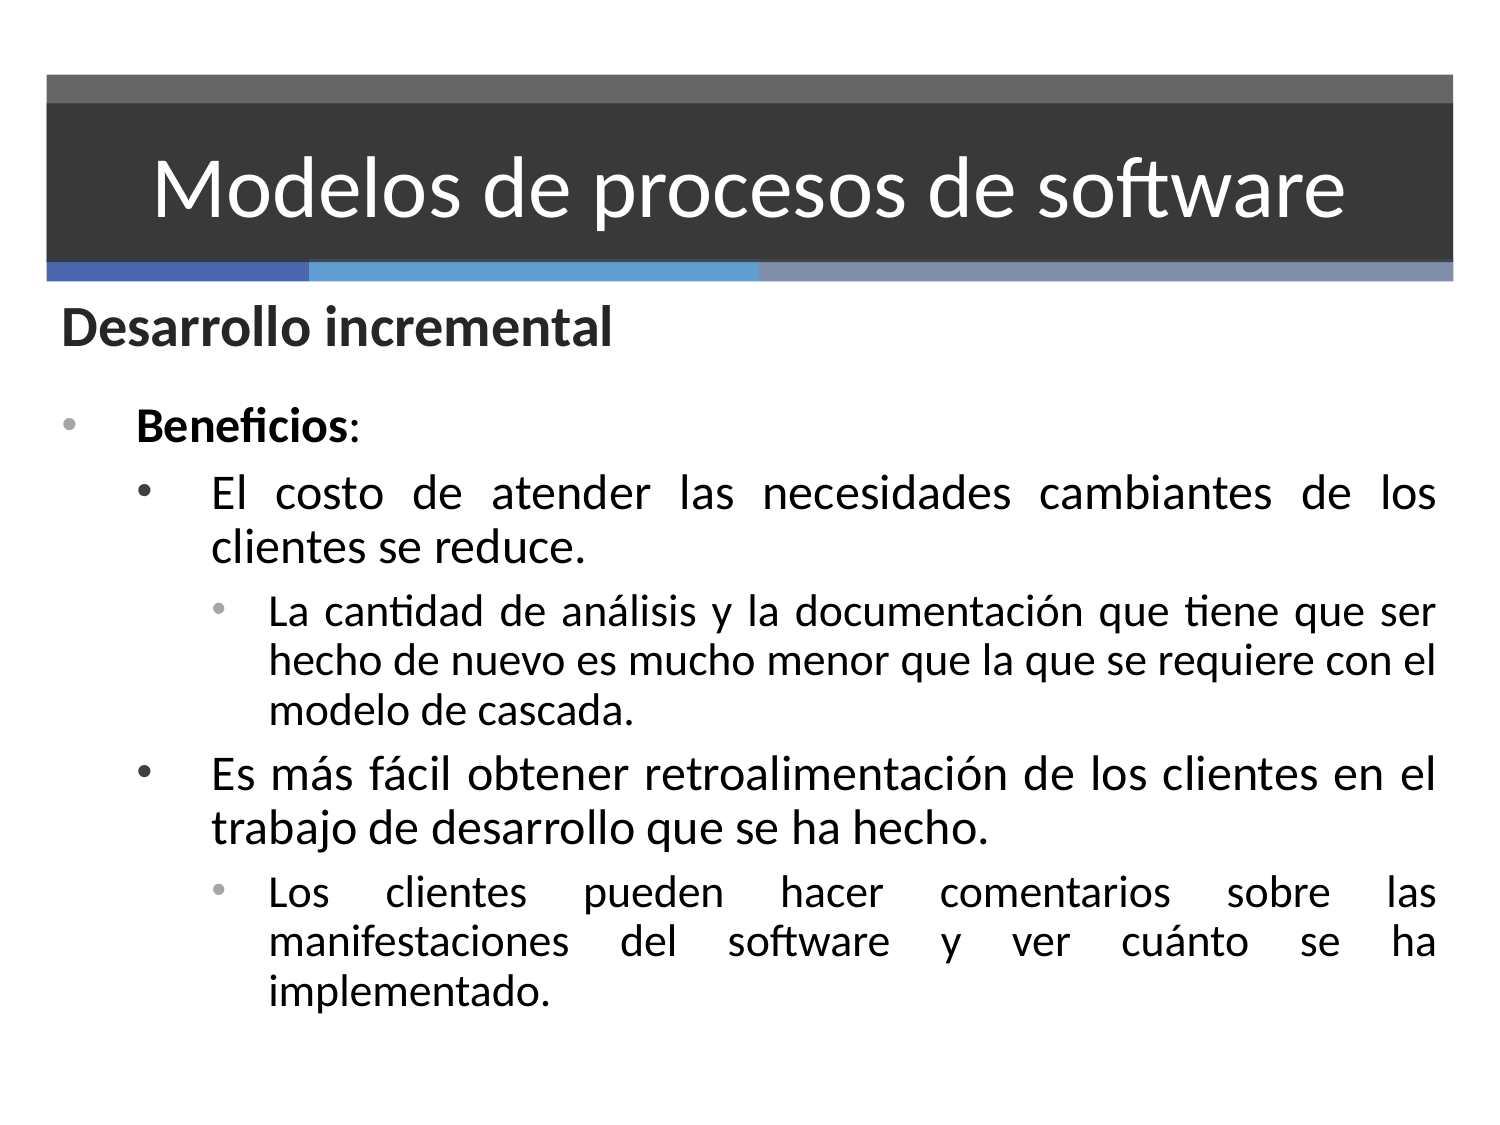

# Modelos de procesos de software
Desarrollo incremental
Beneficios:
El costo de atender las necesidades cambiantes de los clientes se reduce.
La cantidad de análisis y la documentación que tiene que ser hecho de nuevo es mucho menor que la que se requiere con el modelo de cascada.
Es más fácil obtener retroalimentación de los clientes en el trabajo de desarrollo que se ha hecho.
Los clientes pueden hacer comentarios sobre las manifestaciones del software y ver cuánto se ha implementado.